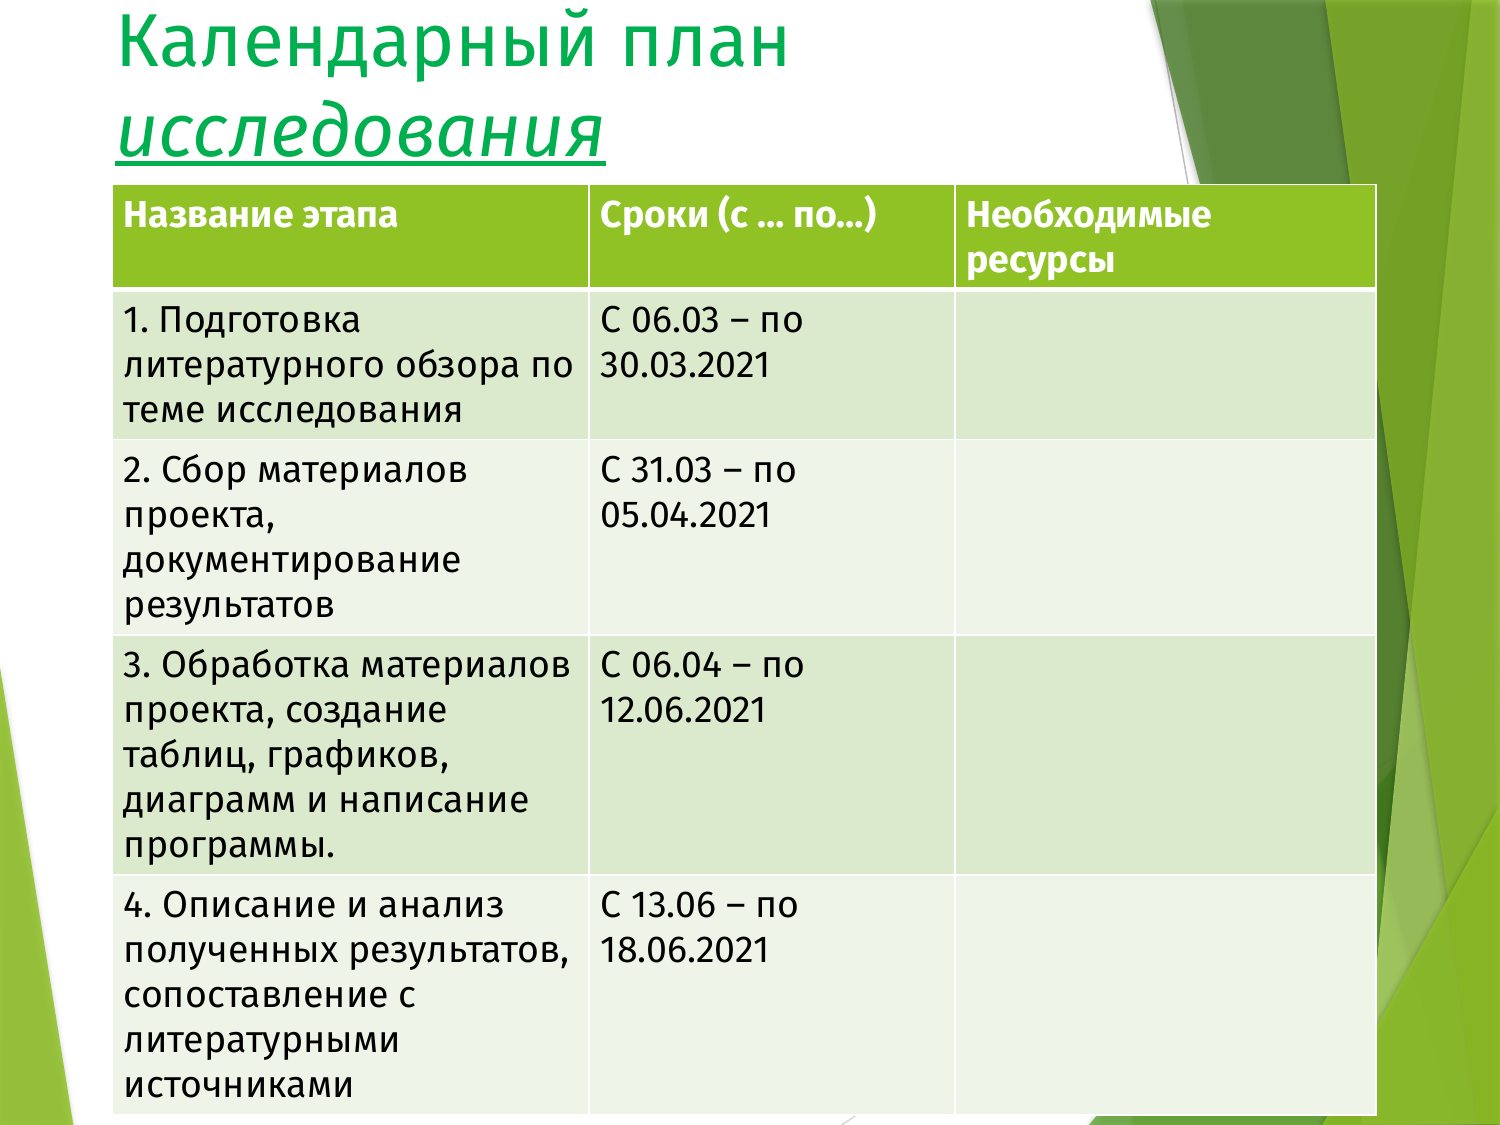

# Календарный план исследования
| Название этапа | Сроки (с … по…) | Необходимые ресурсы |
| --- | --- | --- |
| 1. Подготовка литературного обзора по теме исследования | С 06.03 – по 30.03.2021 |  |
| 2. Сбор материалов проекта, документирование результатов | С 31.03 – по 05.04.2021 |  |
| 3. Обработка материалов проекта, создание таблиц, графиков, диаграмм и написание программы. | С 06.04 – по 12.06.2021 |  |
| 4. Описание и анализ полученных результатов, сопоставление с литературными источниками | С 13.06 – по 18.06.2021 |  |